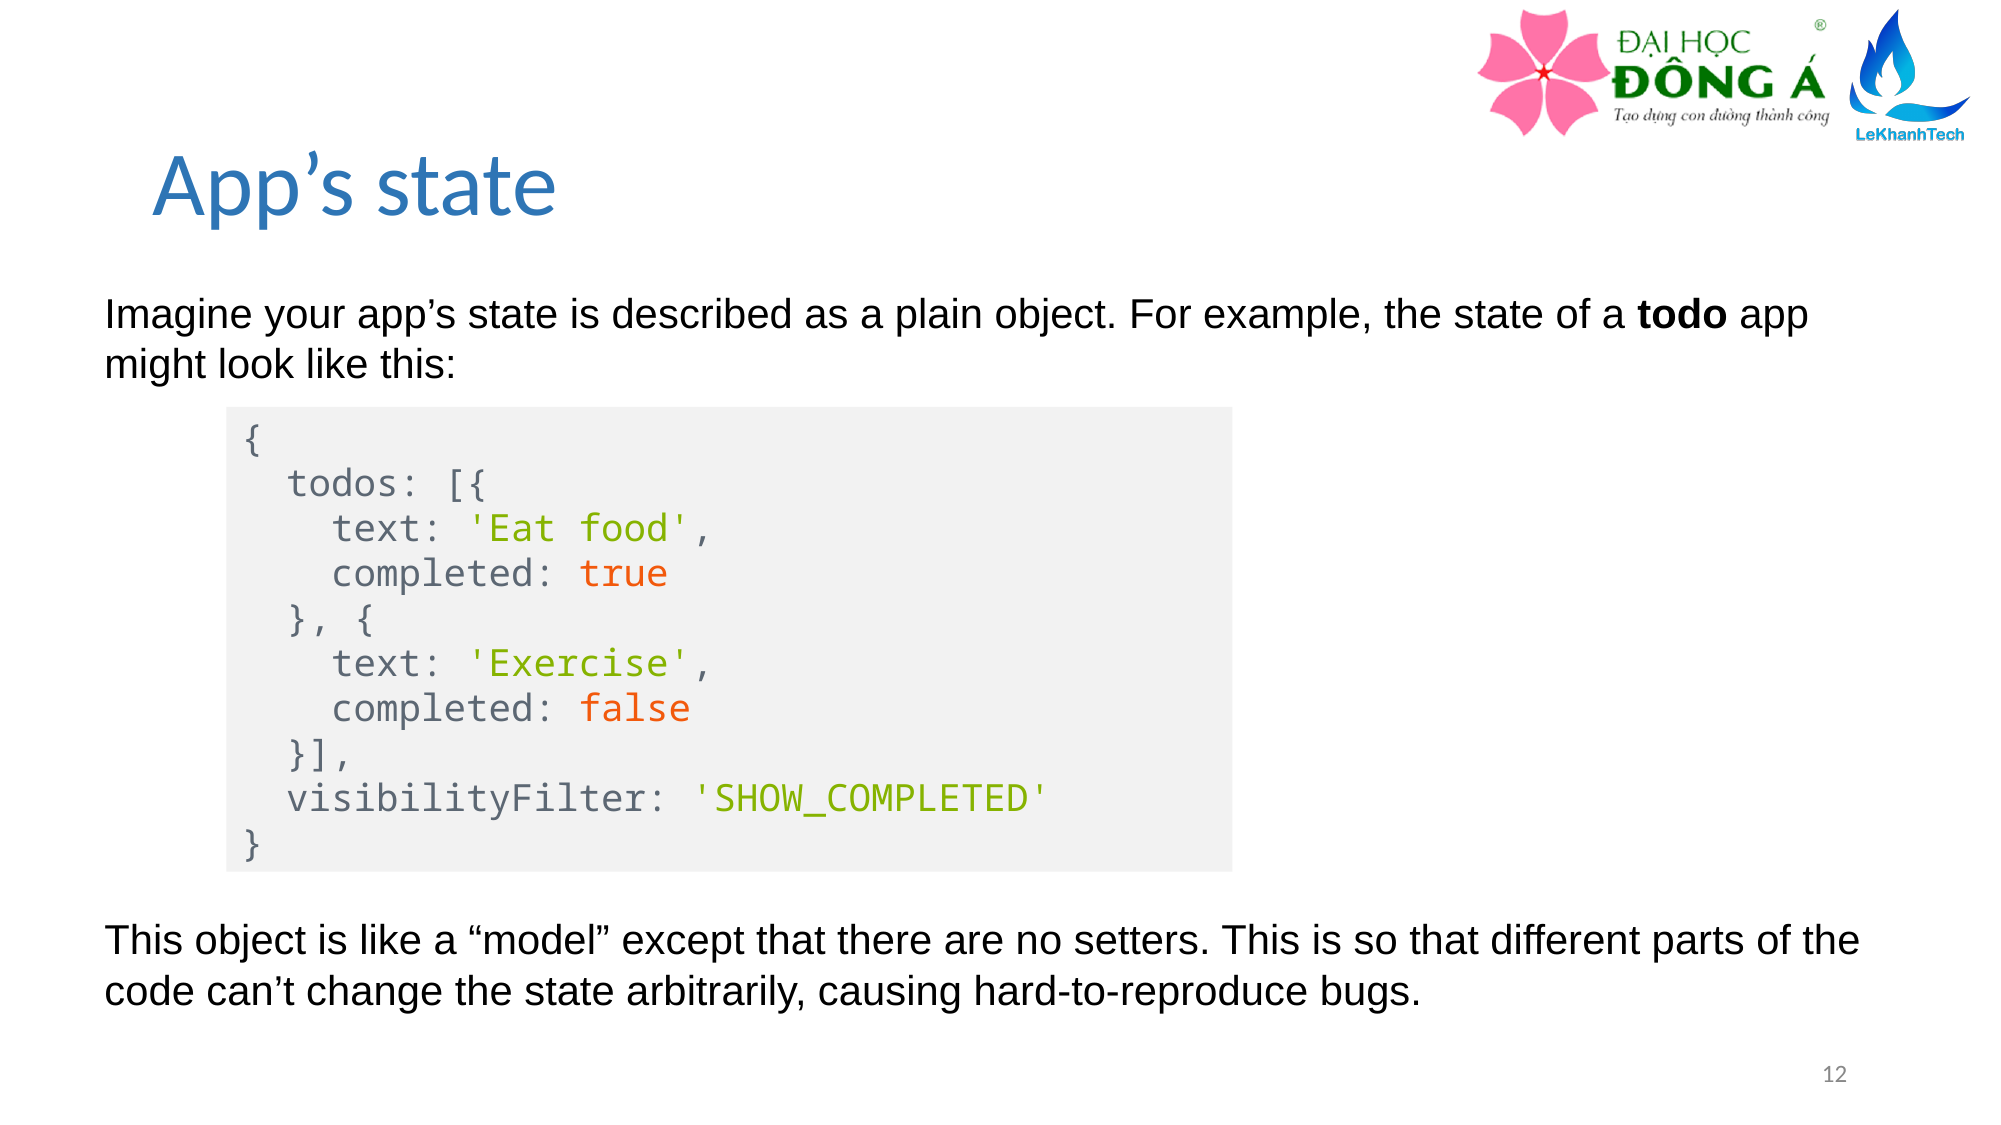

# App’s state
Imagine your app’s state is described as a plain object. For example, the state of a todo app might look like this:
{
  todos: [{
    text: 'Eat food',
    completed: true
  }, {
    text: 'Exercise',
    completed: false
  }],
  visibilityFilter: 'SHOW_COMPLETED'
}
This object is like a “model” except that there are no setters. This is so that different parts of the code can’t change the state arbitrarily, causing hard-to-reproduce bugs.
12